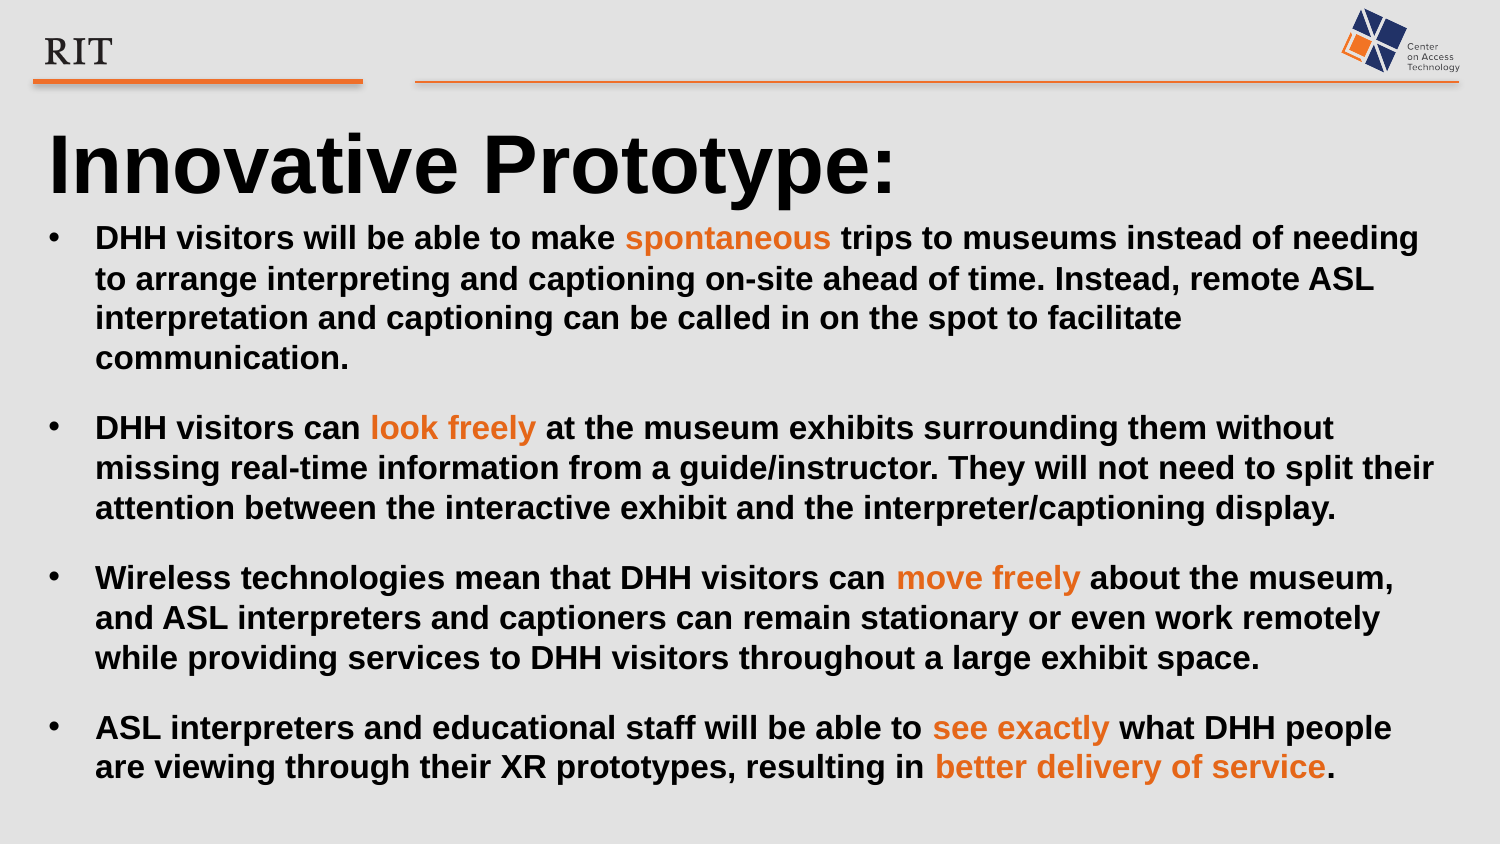

Innovative Prototype:
DHH visitors will be able to make spontaneous trips to museums instead of needing to arrange interpreting and captioning on-site ahead of time. Instead, remote ASL interpretation and captioning can be called in on the spot to facilitate communication.

DHH visitors can look freely at the museum exhibits surrounding them without missing real-time information from a guide/instructor. They will not need to split their attention between the interactive exhibit and the interpreter/captioning display.

Wireless technologies mean that DHH visitors can move freely about the museum, and ASL interpreters and captioners can remain stationary or even work remotely while providing services to DHH visitors throughout a large exhibit space.

ASL interpreters and educational staff will be able to see exactly what DHH people are viewing through their XR prototypes, resulting in better delivery of service.